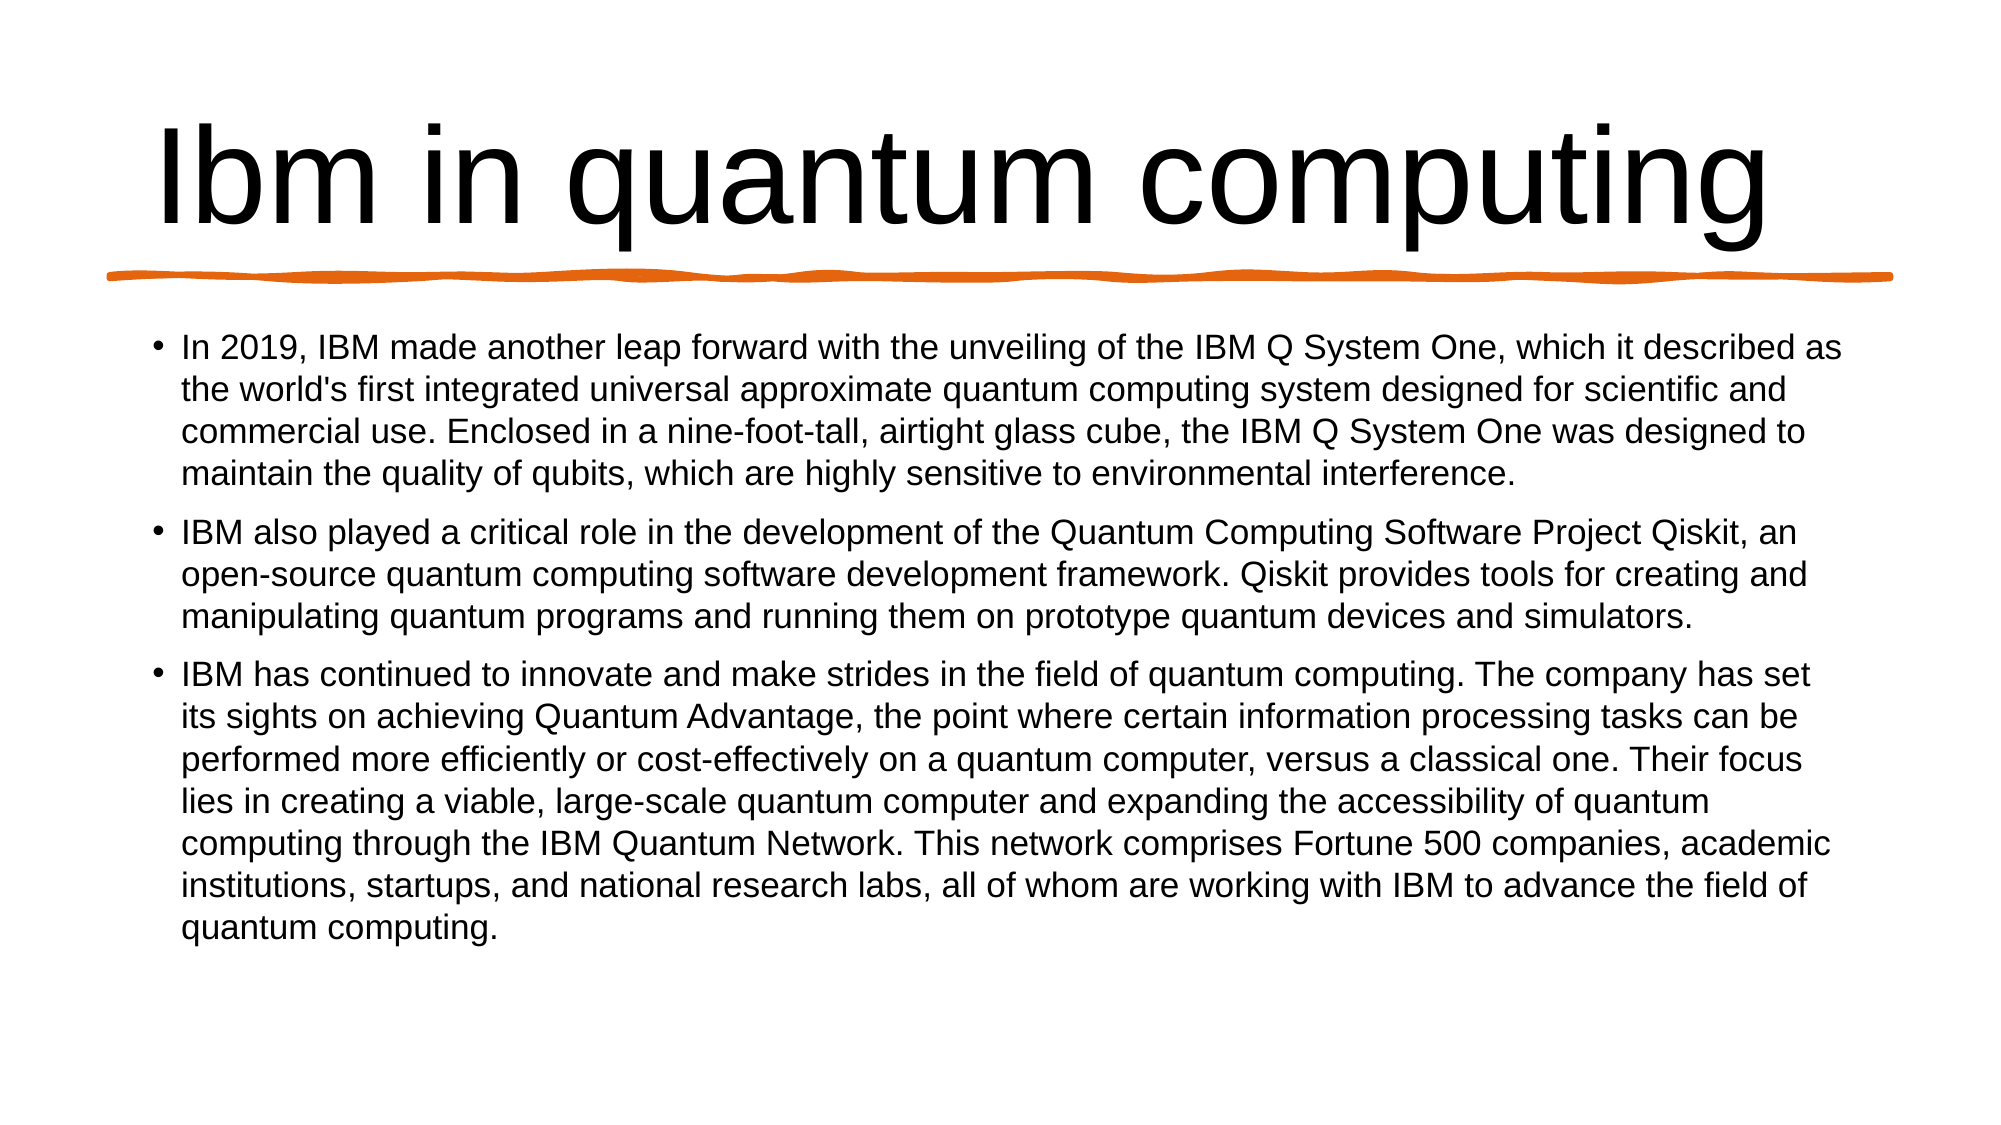

# Ibm in quantum computing

In 2019, IBM made another leap forward with the unveiling of the IBM Q System One, which it described as the world's first integrated universal approximate quantum computing system designed for scientific and commercial use. Enclosed in a nine-foot-tall, airtight glass cube, the IBM Q System One was designed to maintain the quality of qubits, which are highly sensitive to environmental interference.
IBM also played a critical role in the development of the Quantum Computing Software Project Qiskit, an open-source quantum computing software development framework. Qiskit provides tools for creating and manipulating quantum programs and running them on prototype quantum devices and simulators.
IBM has continued to innovate and make strides in the field of quantum computing. The company has set its sights on achieving Quantum Advantage, the point where certain information processing tasks can be performed more efficiently or cost-effectively on a quantum computer, versus a classical one. Their focus lies in creating a viable, large-scale quantum computer and expanding the accessibility of quantum computing through the IBM Quantum Network. This network comprises Fortune 500 companies, academic institutions, startups, and national research labs, all of whom are working with IBM to advance the field of quantum computing.